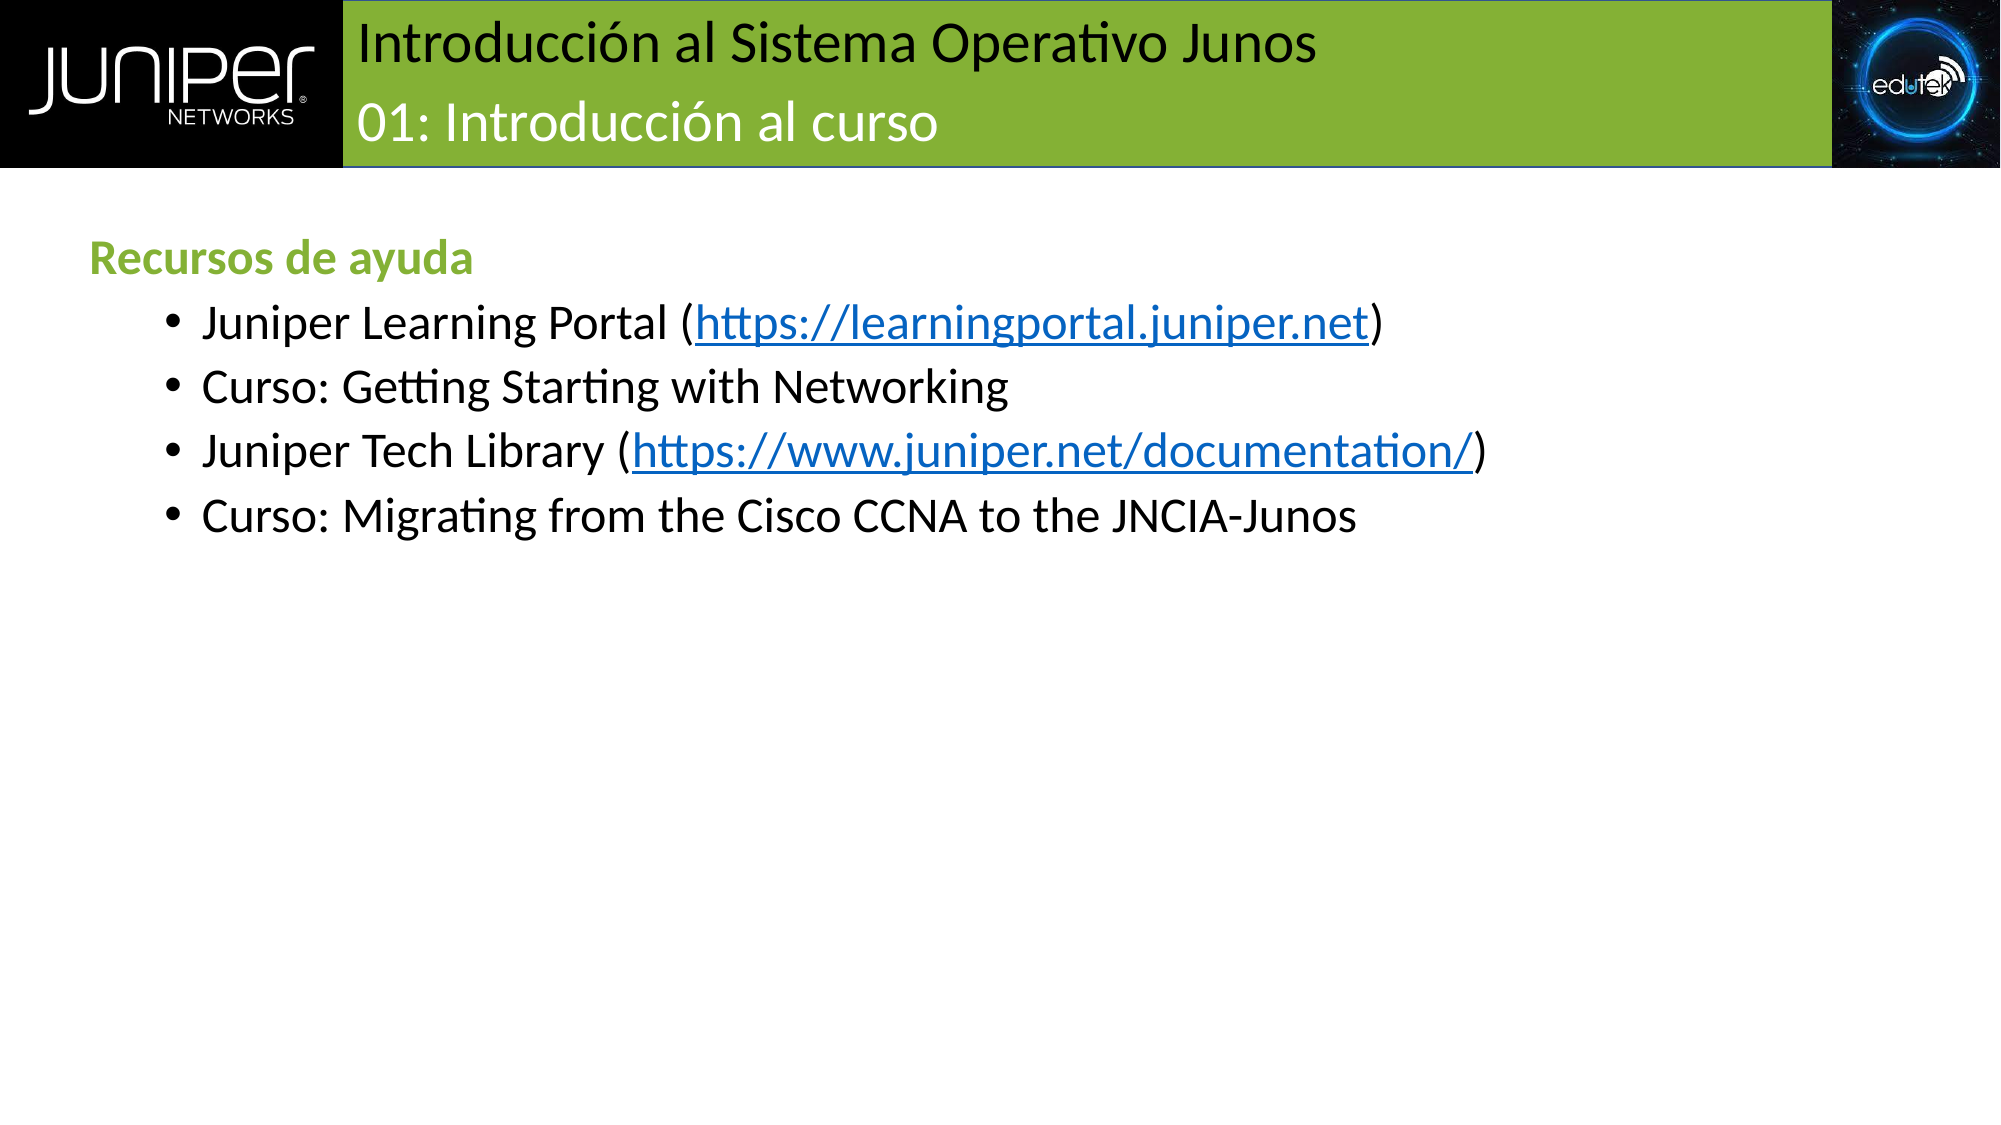

# Introducción al Sistema Operativo Junos
01: Introducción al curso
Recursos de ayuda
Juniper Learning Portal (https://learningportal.juniper.net)
Curso: Getting Starting with Networking
Juniper Tech Library (https://www.juniper.net/documentation/)
Curso: Migrating from the Cisco CCNA to the JNCIA-Junos